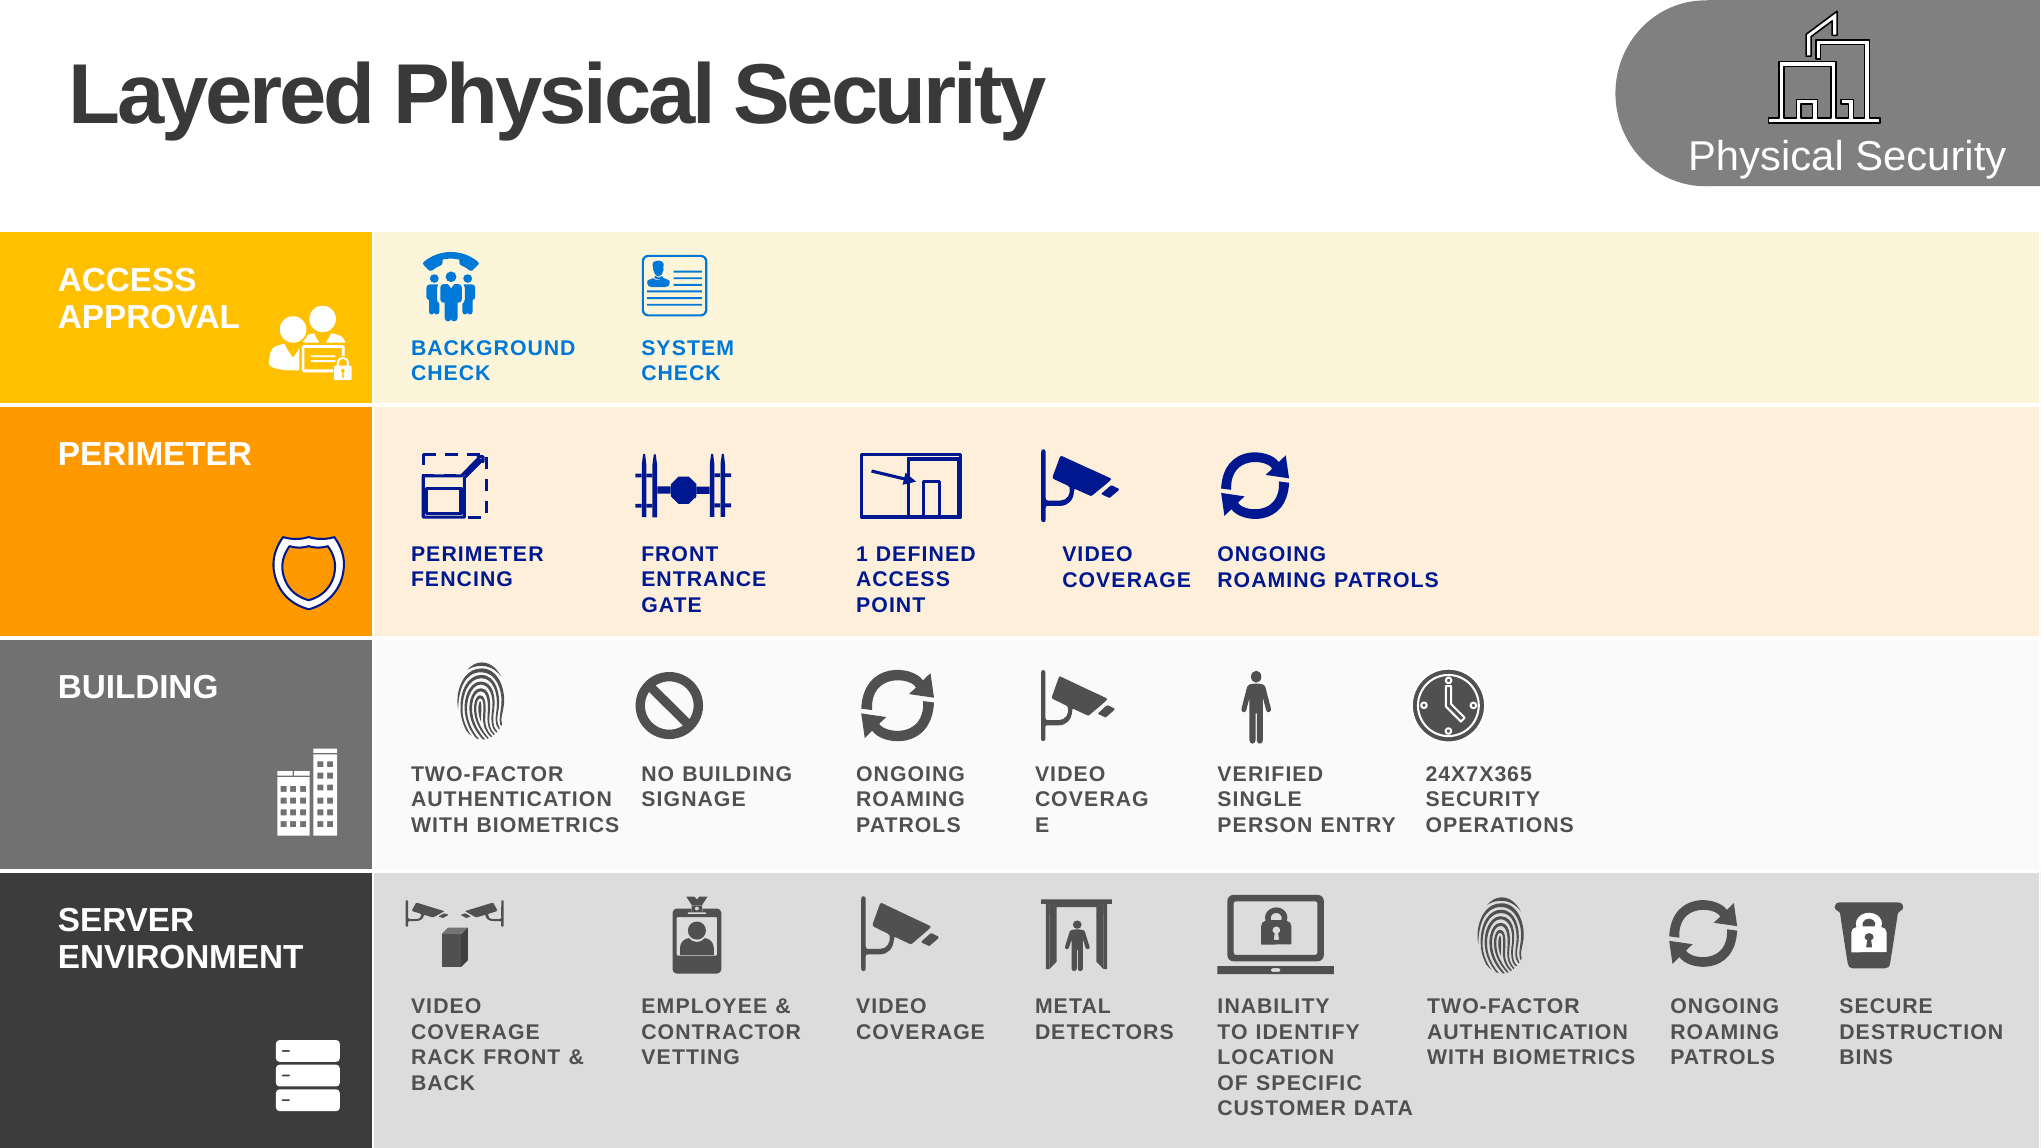

# Layered Physical Security
Physical Security
| ACCESS APPROVAL |  |
| --- | --- |
| PERIMETER |  |
| BUILDING |  |
| SERVER ENVIRONMENT |  |

BACKGROUND
CHECK
SYSTEM
CHECK

VIDEO
COVERAGE
ONGOING
ROAMING PATROLS
PERIMETER
FENCING
FRONT
ENTRANCE GATE
1 DEFINED
ACCESS POINT

TWO-FACTOR AUTHENTICATION WITH BIOMETRICS
NO BUILDING
SIGNAGE
ONGOING
ROAMING PATROLS
VIDEO
COVERAGE
VERIFIED SINGLE PERSON ENTRY
24X7X365
SECURITY OPERATIONS

TWO-FACTOR AUTHENTICATION WITH BIOMETRICS
VIDEO COVERAGE RACK FRONT & BACK
EMPLOYEE & CONTRACTOR VETTING
VIDEO
COVERAGE
METAL
DETECTORS
INABILITY
TO IDENTIFY LOCATION
OF SPECIFIC CUSTOMER DATA
ONGOING
ROAMING
PATROLS
SECURE DESTRUCTION BINS